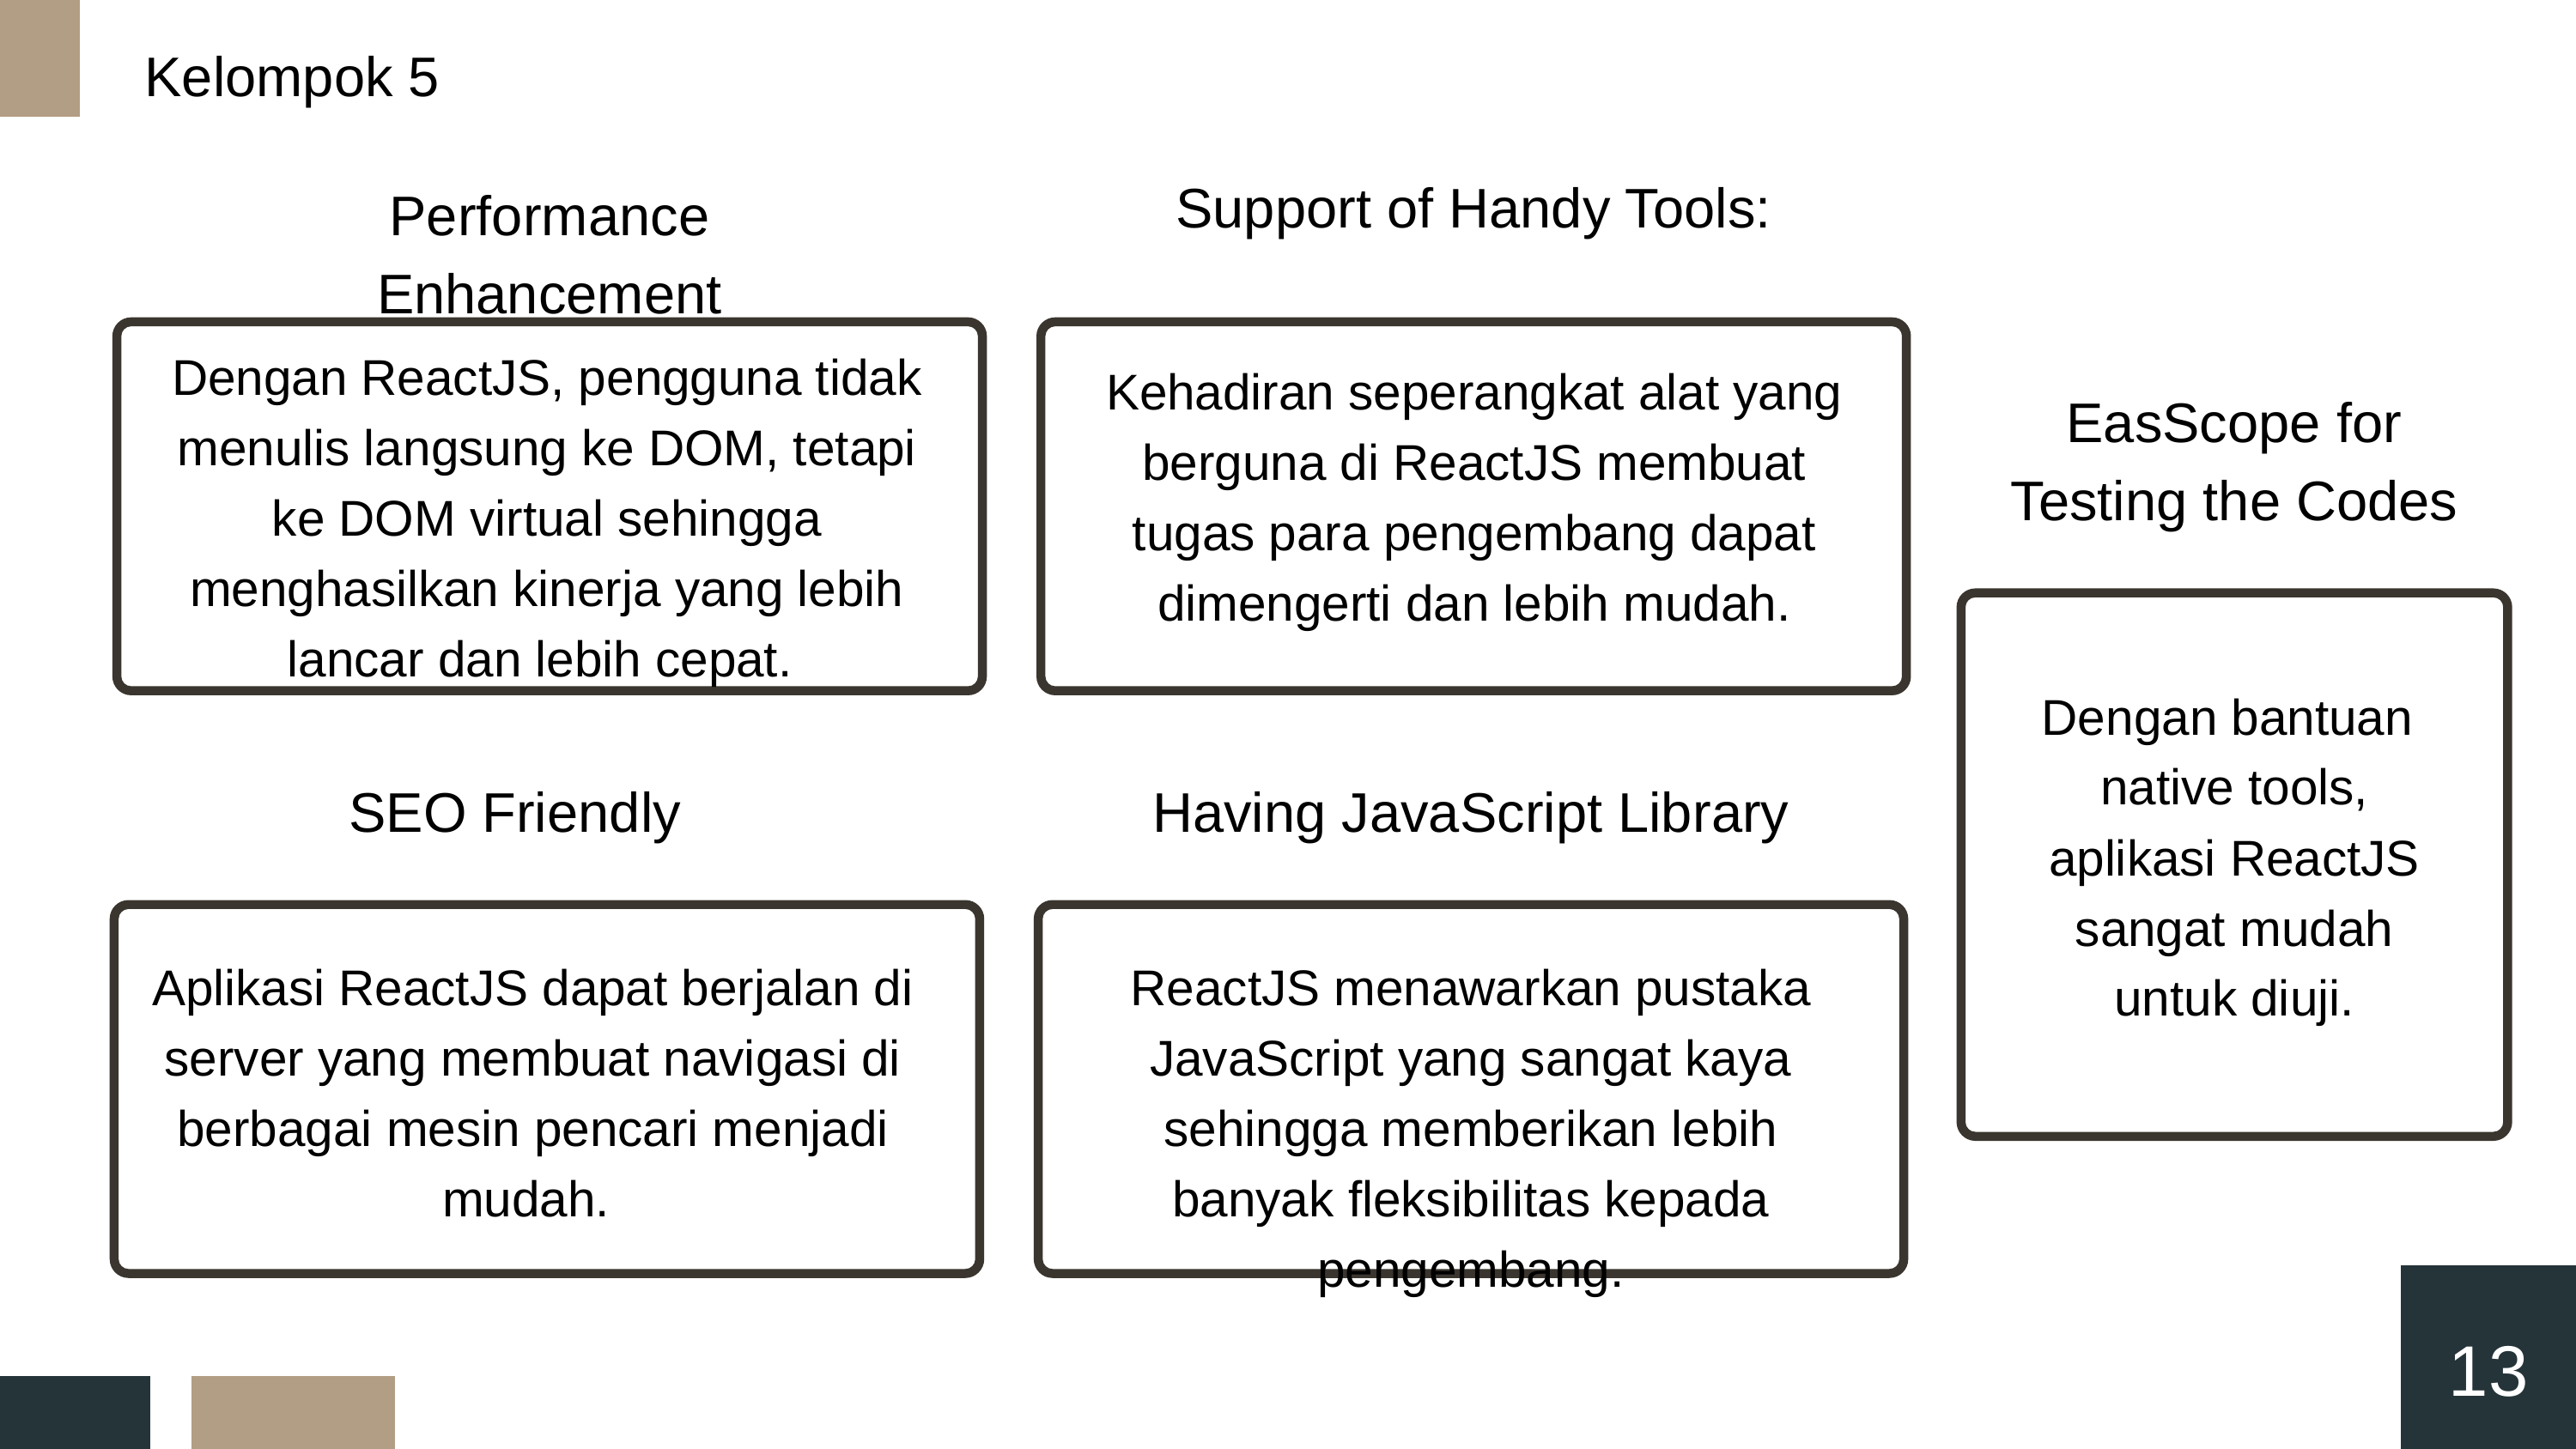

Kelompok 5
Support of Handy Tools:
Performance Enhancement

Dengan ReactJS, pengguna tidak menulis langsung ke DOM, tetapi ke DOM virtual sehingga menghasilkan kinerja yang lebih lancar dan lebih cepat.
Kehadiran seperangkat alat yang berguna di ReactJS membuat tugas para pengembang dapat dimengerti dan lebih mudah.
EasScope for Testing the Codes

Dengan bantuan  native tools, aplikasi ReactJS sangat mudah untuk diuji.
SEO Friendly
Having JavaScript Library

Aplikasi ReactJS dapat berjalan di server yang membuat navigasi di berbagai mesin pencari menjadi mudah.
ReactJS menawarkan pustaka JavaScript yang sangat kaya sehingga memberikan lebih banyak fleksibilitas kepada pengembang.

13